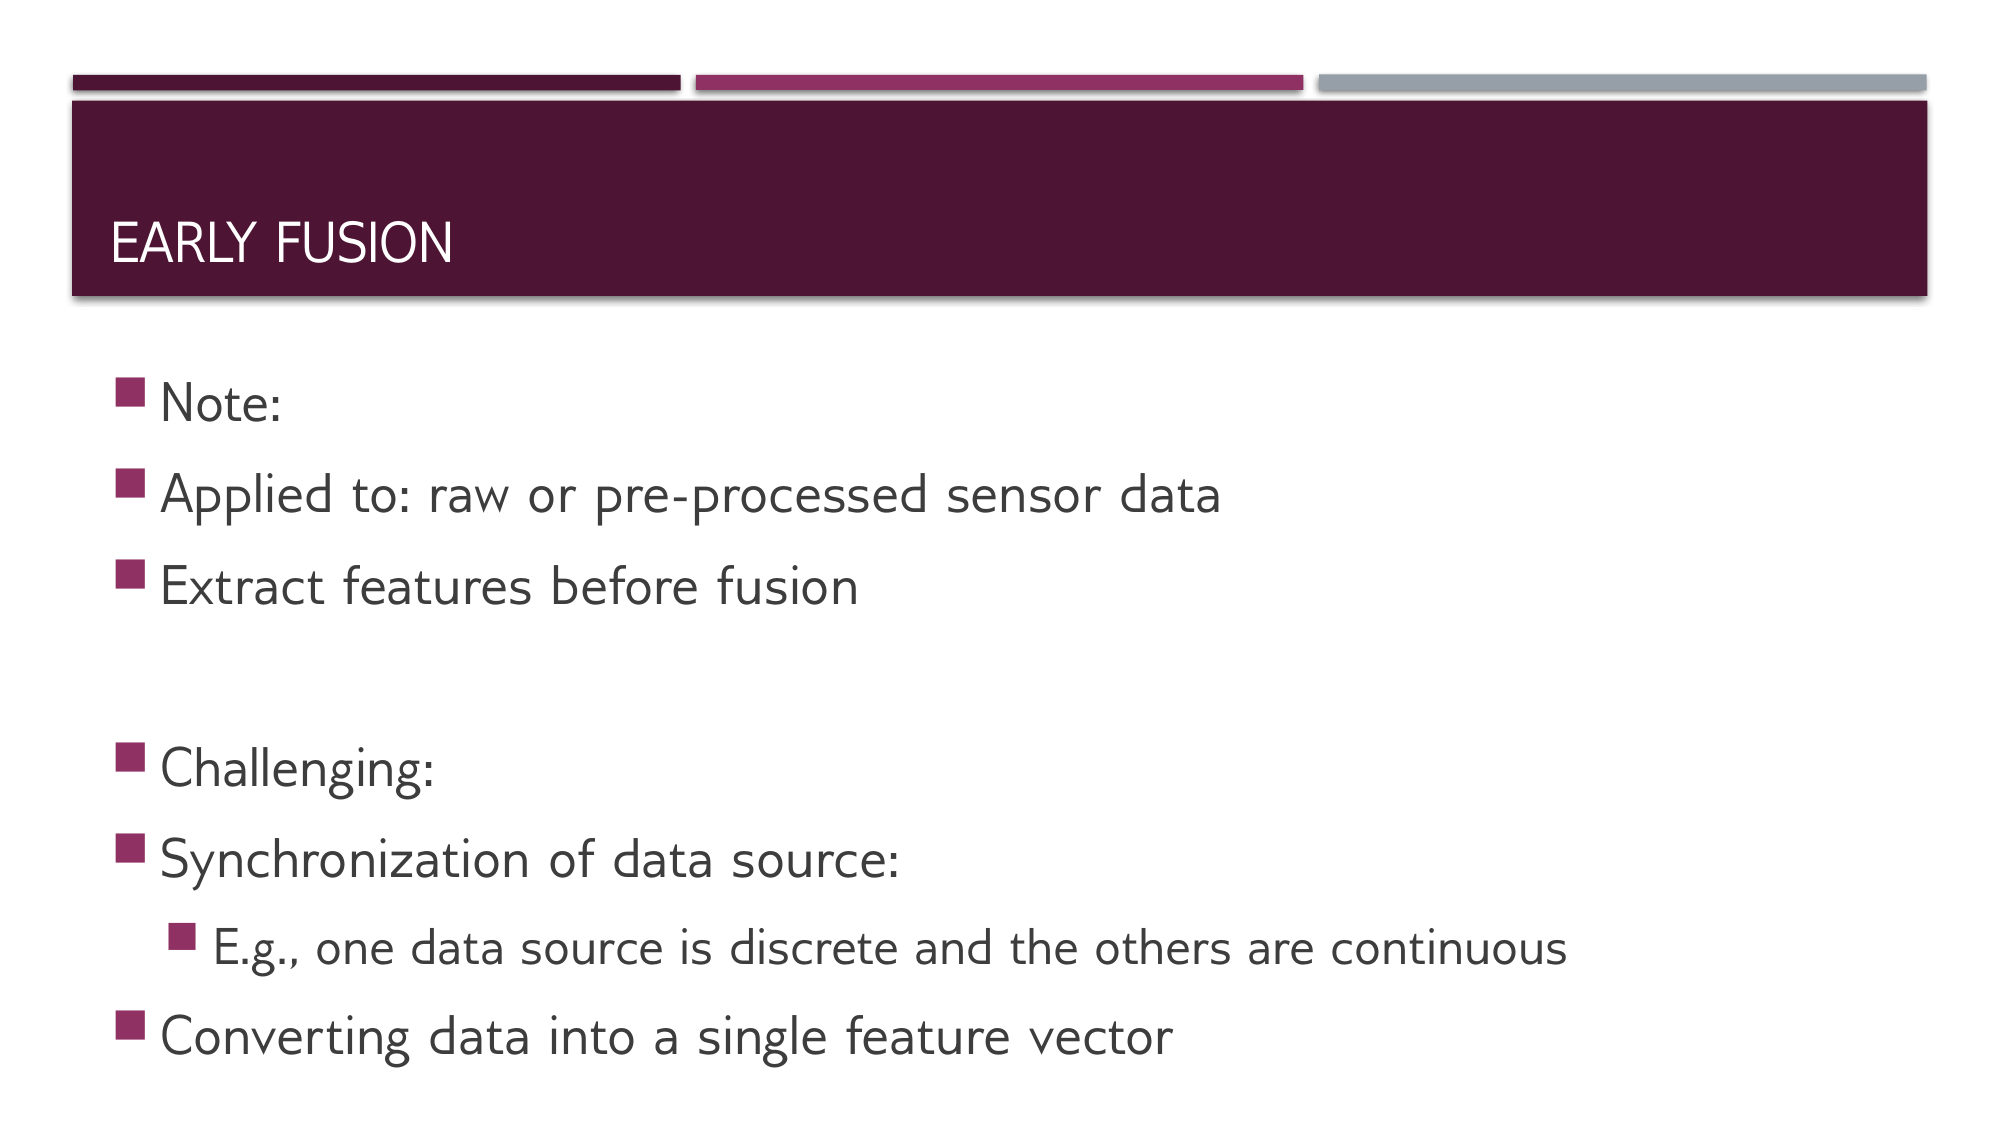

# Early fusion
Note:
Applied to: raw or pre-processed sensor data
Extract features before fusion

Challenging:
Synchronization of data source:
E.g., one data source is discrete and the others are continuous
Converting data into a single feature vector